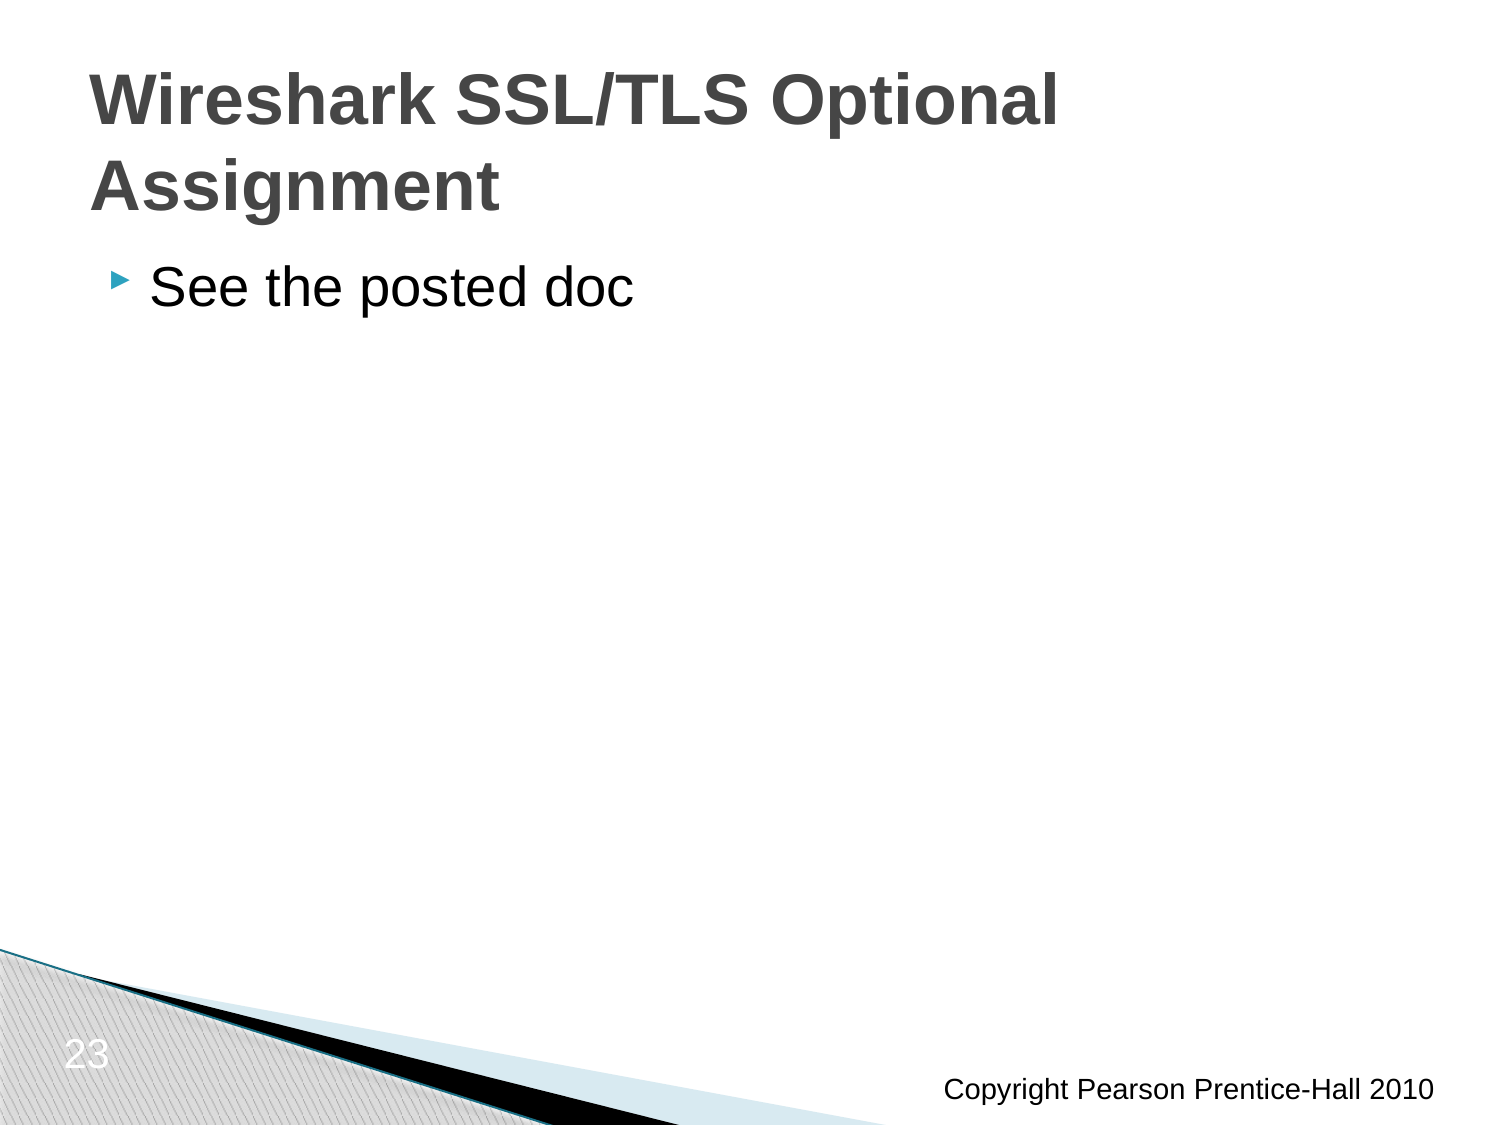

# Wireshark SSL/TLS Optional Assignment
See the posted doc
23
Copyright Pearson Prentice-Hall 2010